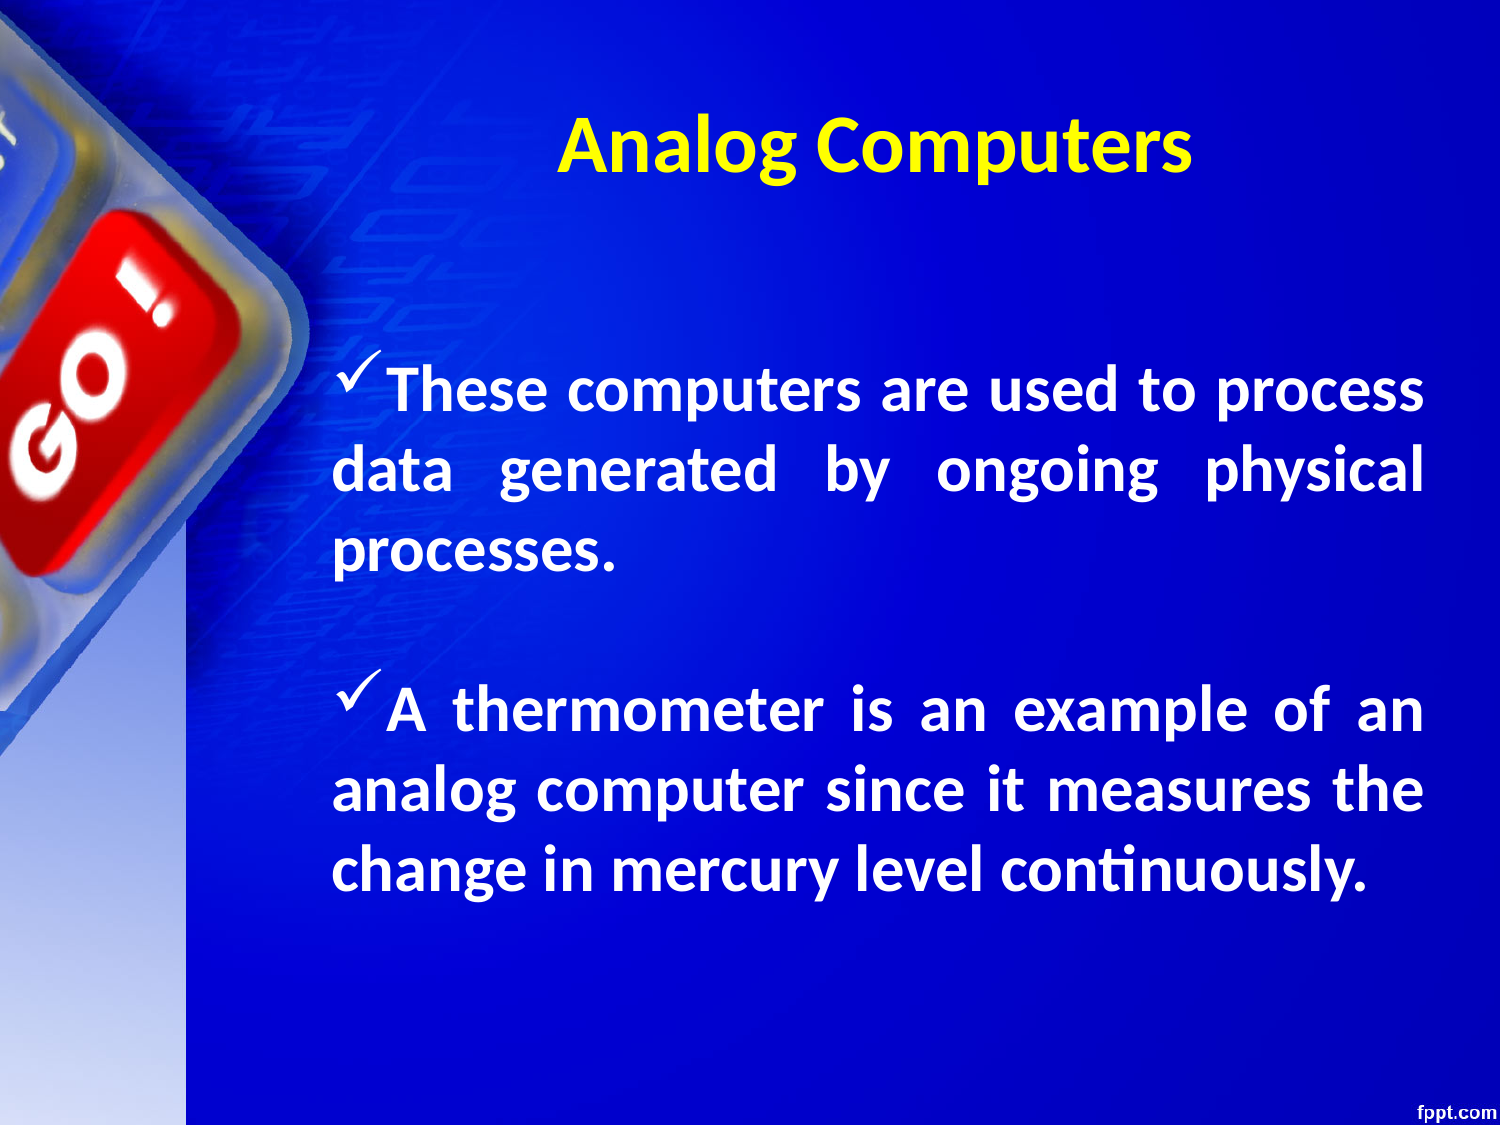

# Analog Computers

These computers are used to process data generated by ongoing physical processes.

A thermometer is an example of an analog computer since it measures the change in mercury level continuously.